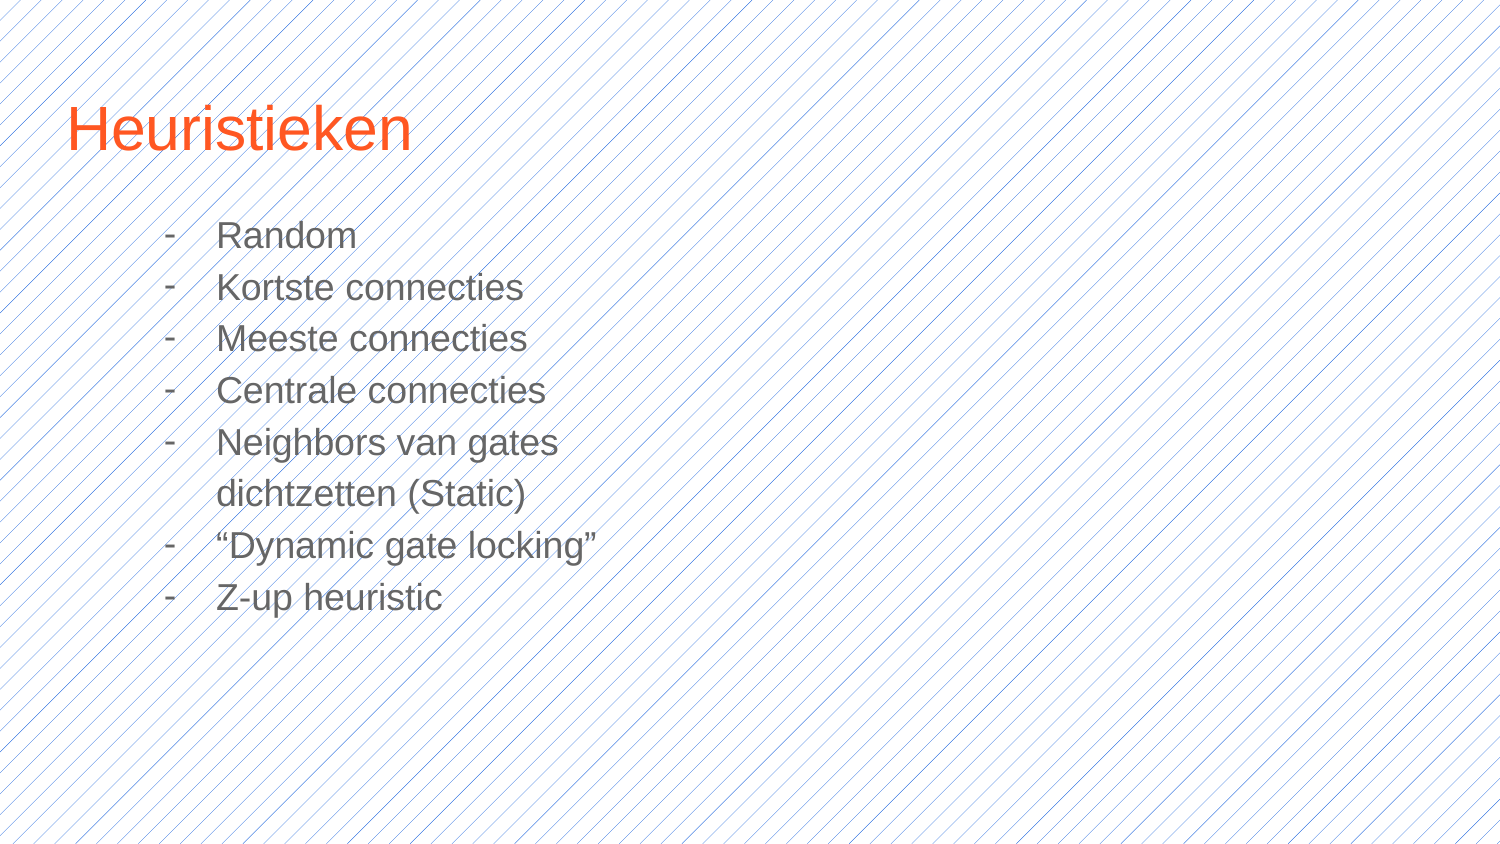

# Heuristieken
Random
Kortste connecties
Meeste connecties
Centrale connecties
Neighbors van gates dichtzetten (Static)
“Dynamic gate locking”
Z-up heuristic